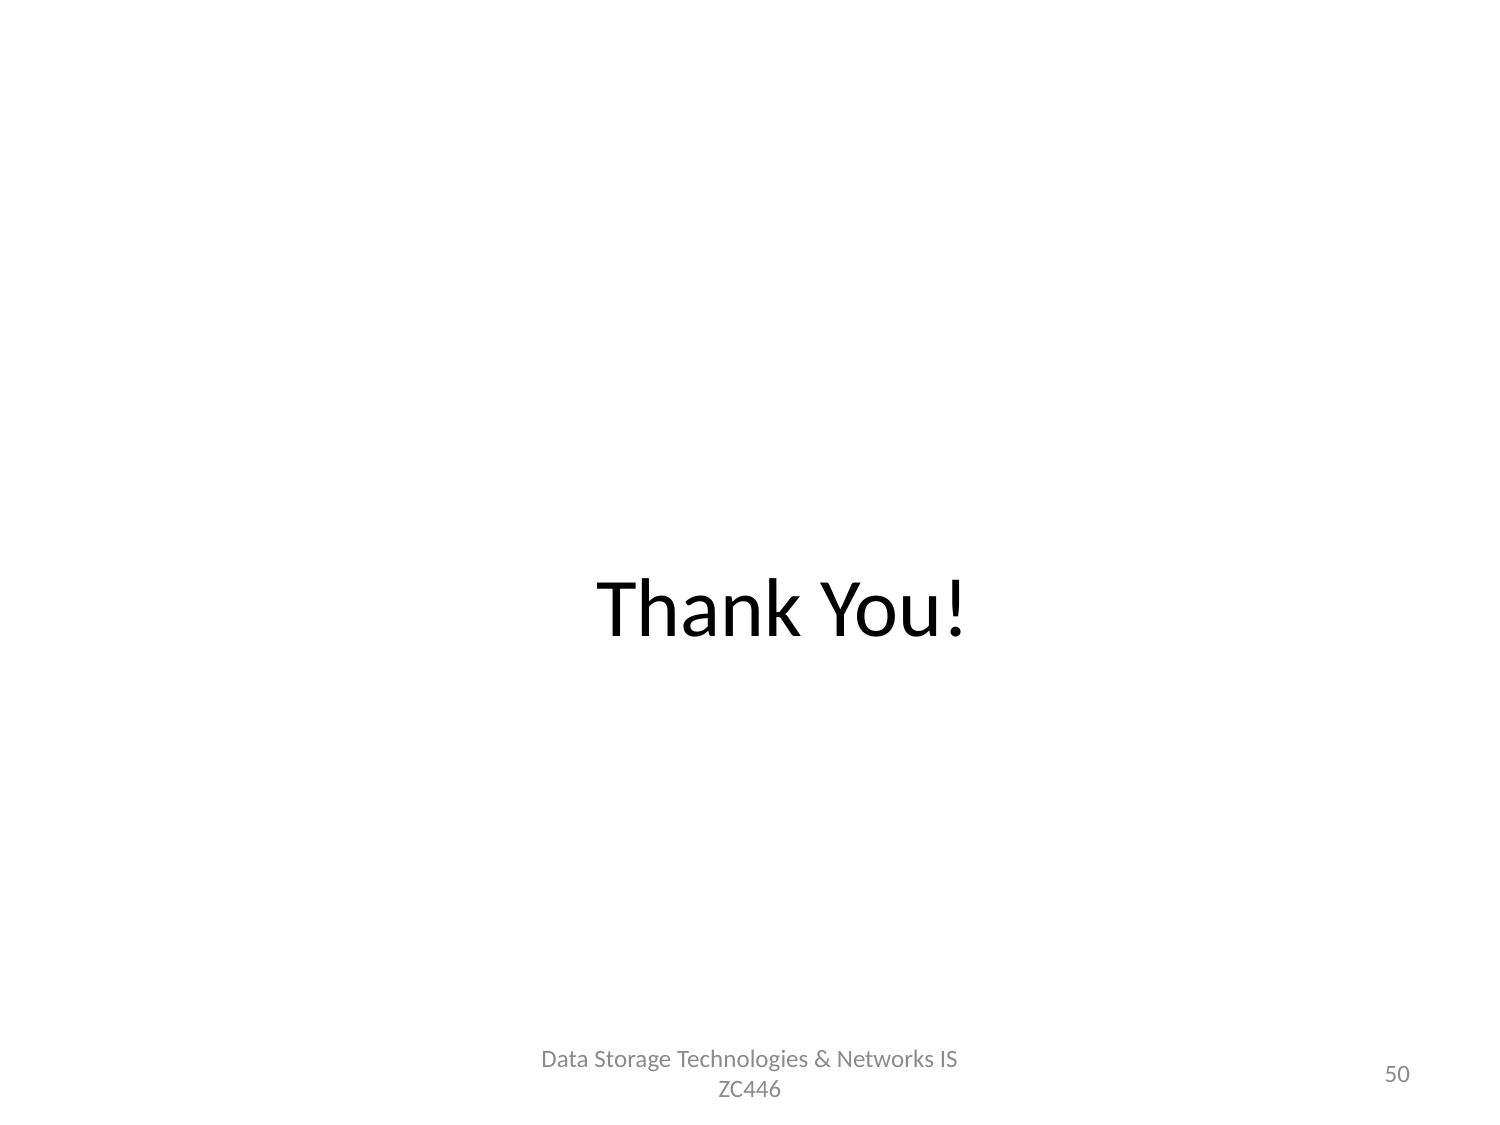

#

				Thank You!
Data Storage Technologies & Networks IS ZC446
50